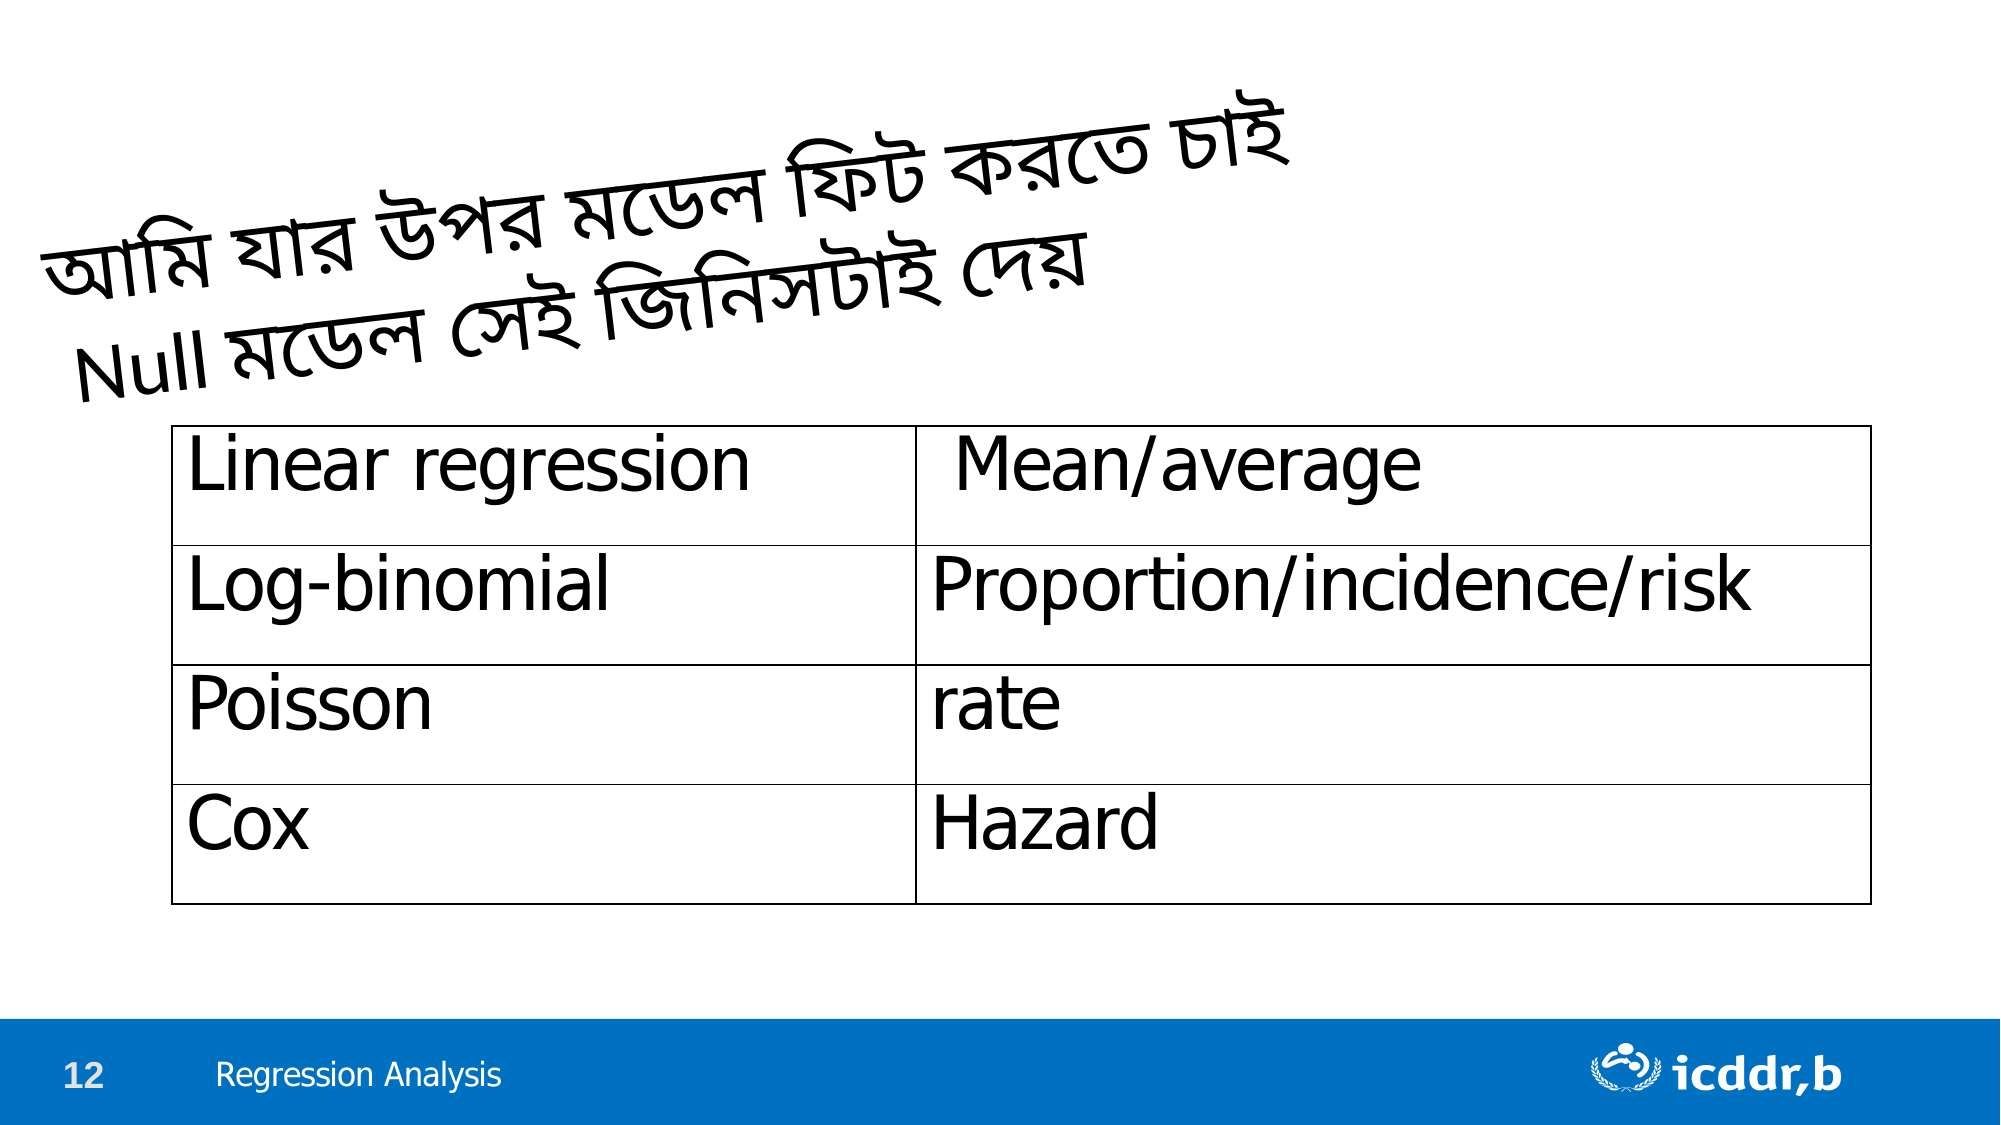

আমি যার উপর মডেল ফিট করতে চাই
 Null মডেল সেই জিনিসটাই দেয়
| Linear regression | Mean/average |
| --- | --- |
| Log-binomial | Proportion/incidence/risk |
| Poisson | rate |
| Cox | Hazard |